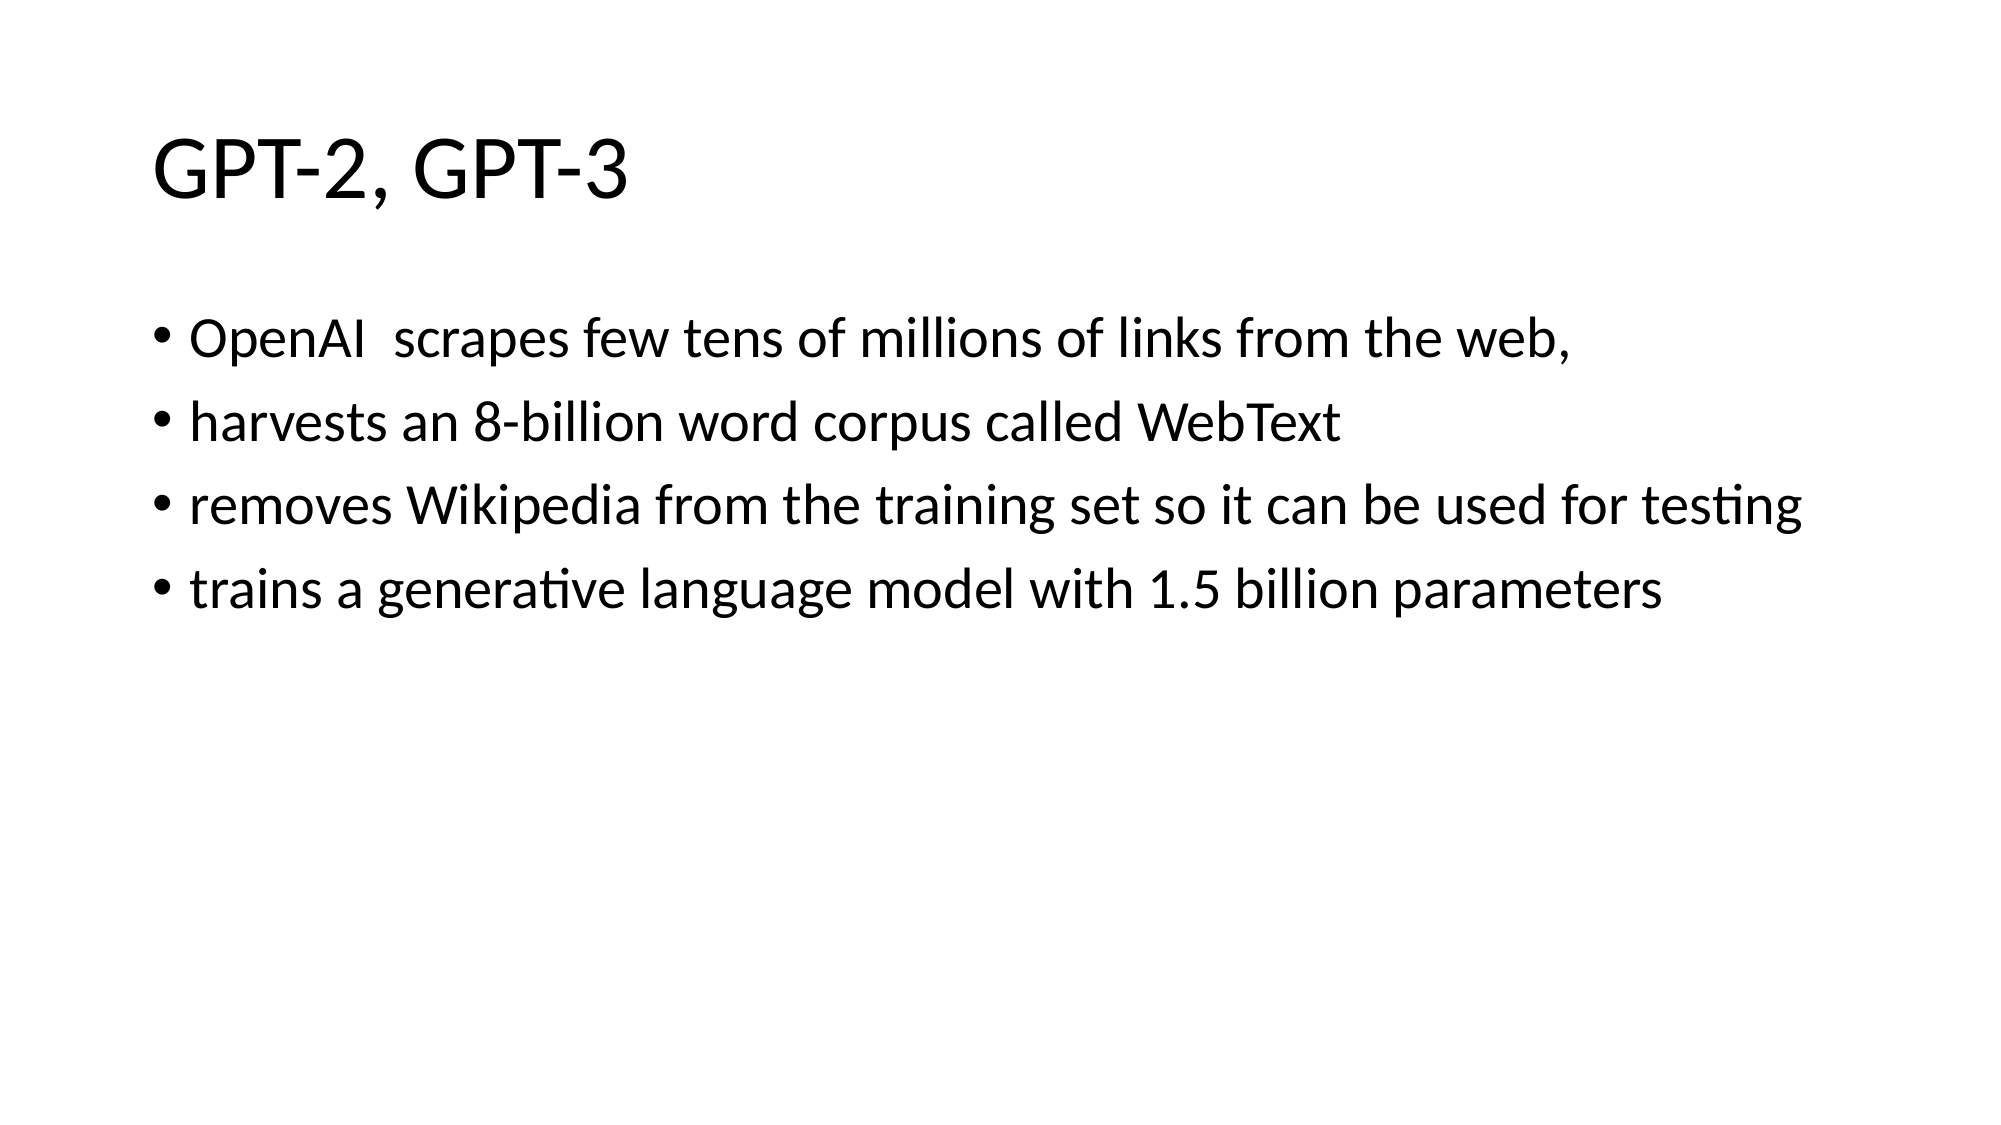

# GPT-2, GPT-3
OpenAI  scrapes few tens of millions of links from the web,
harvests an 8-billion word corpus called WebText
removes Wikipedia from the training set so it can be used for testing
trains a generative language model with 1.5 billion parameters